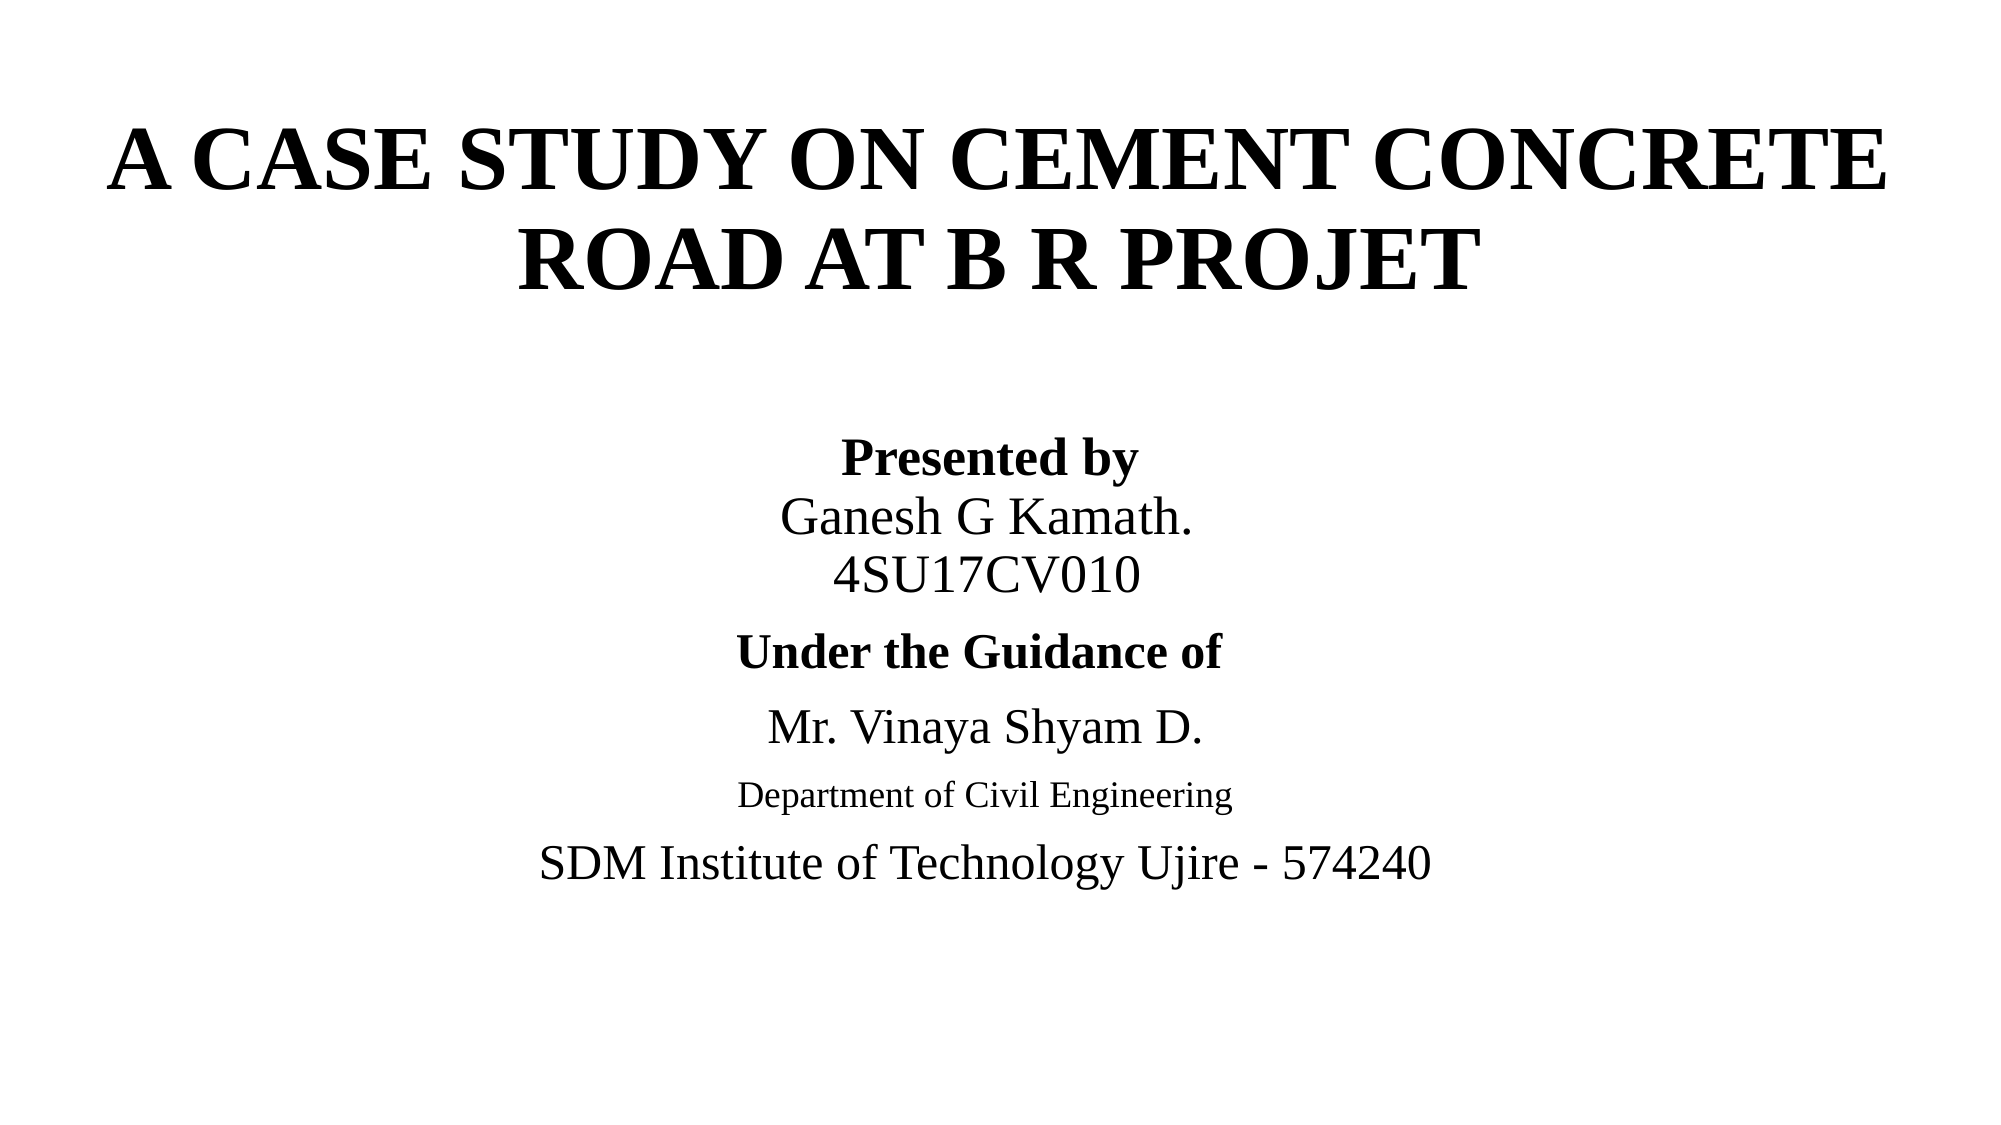

# A CASE STUDY ON CEMENT CONCRETE ROAD AT B R PROJET

 Presented by
                                                    Ganesh G Kamath.
                                                        4SU17CV010
Under the Guidance of
Mr. Vinaya Shyam D.
Department of Civil Engineering
SDM Institute of Technology Ujire - 574240